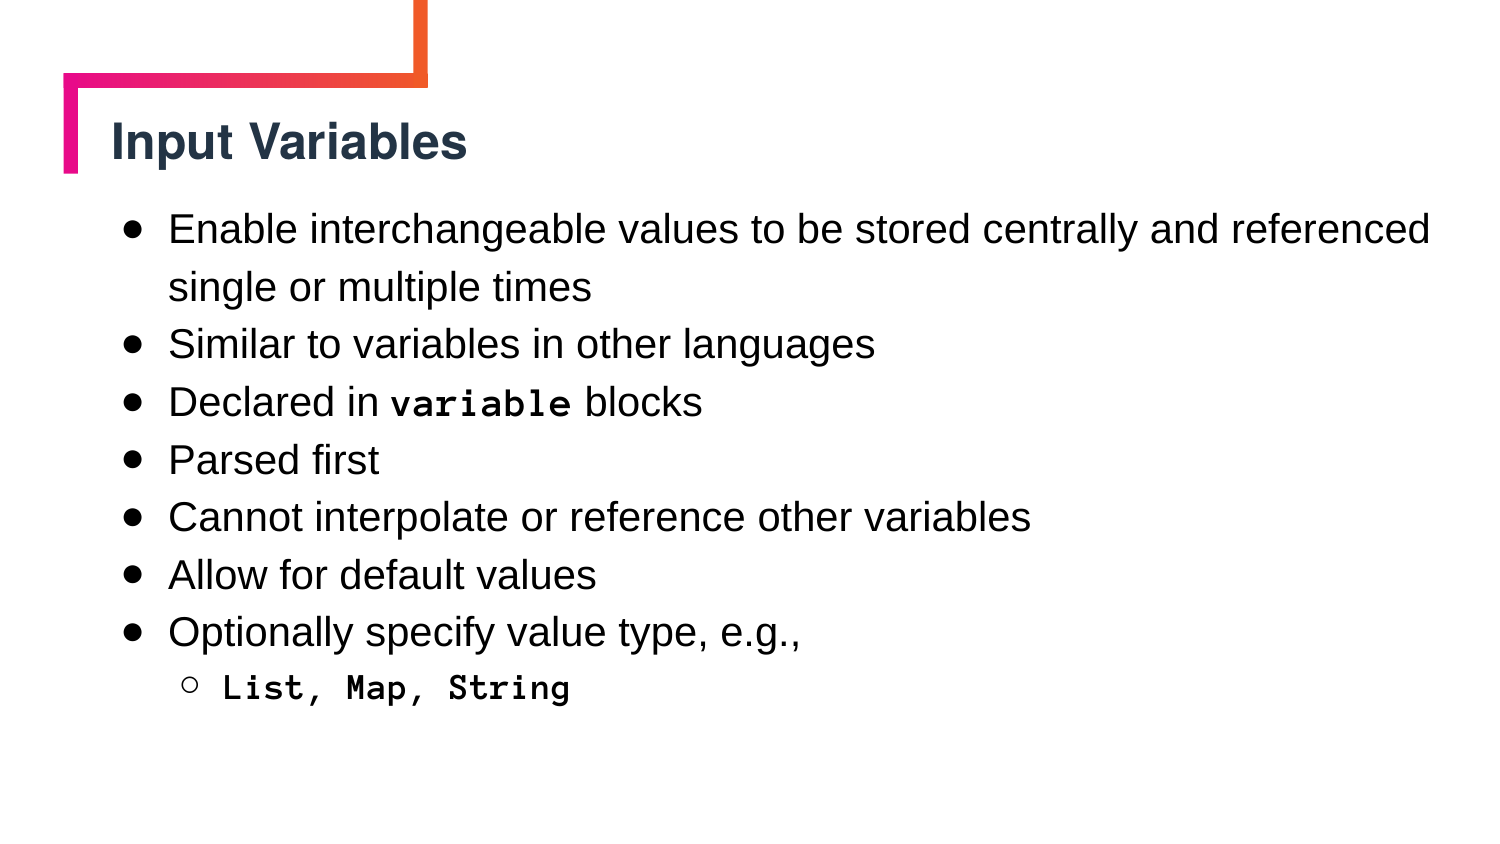

# Input Variables
Enable interchangeable values to be stored centrally and referenced single or multiple times
Similar to variables in other languages
Declared in variable blocks
Parsed first
Cannot interpolate or reference other variables
Allow for default values
Optionally specify value type, e.g.,
List, Map, String

33